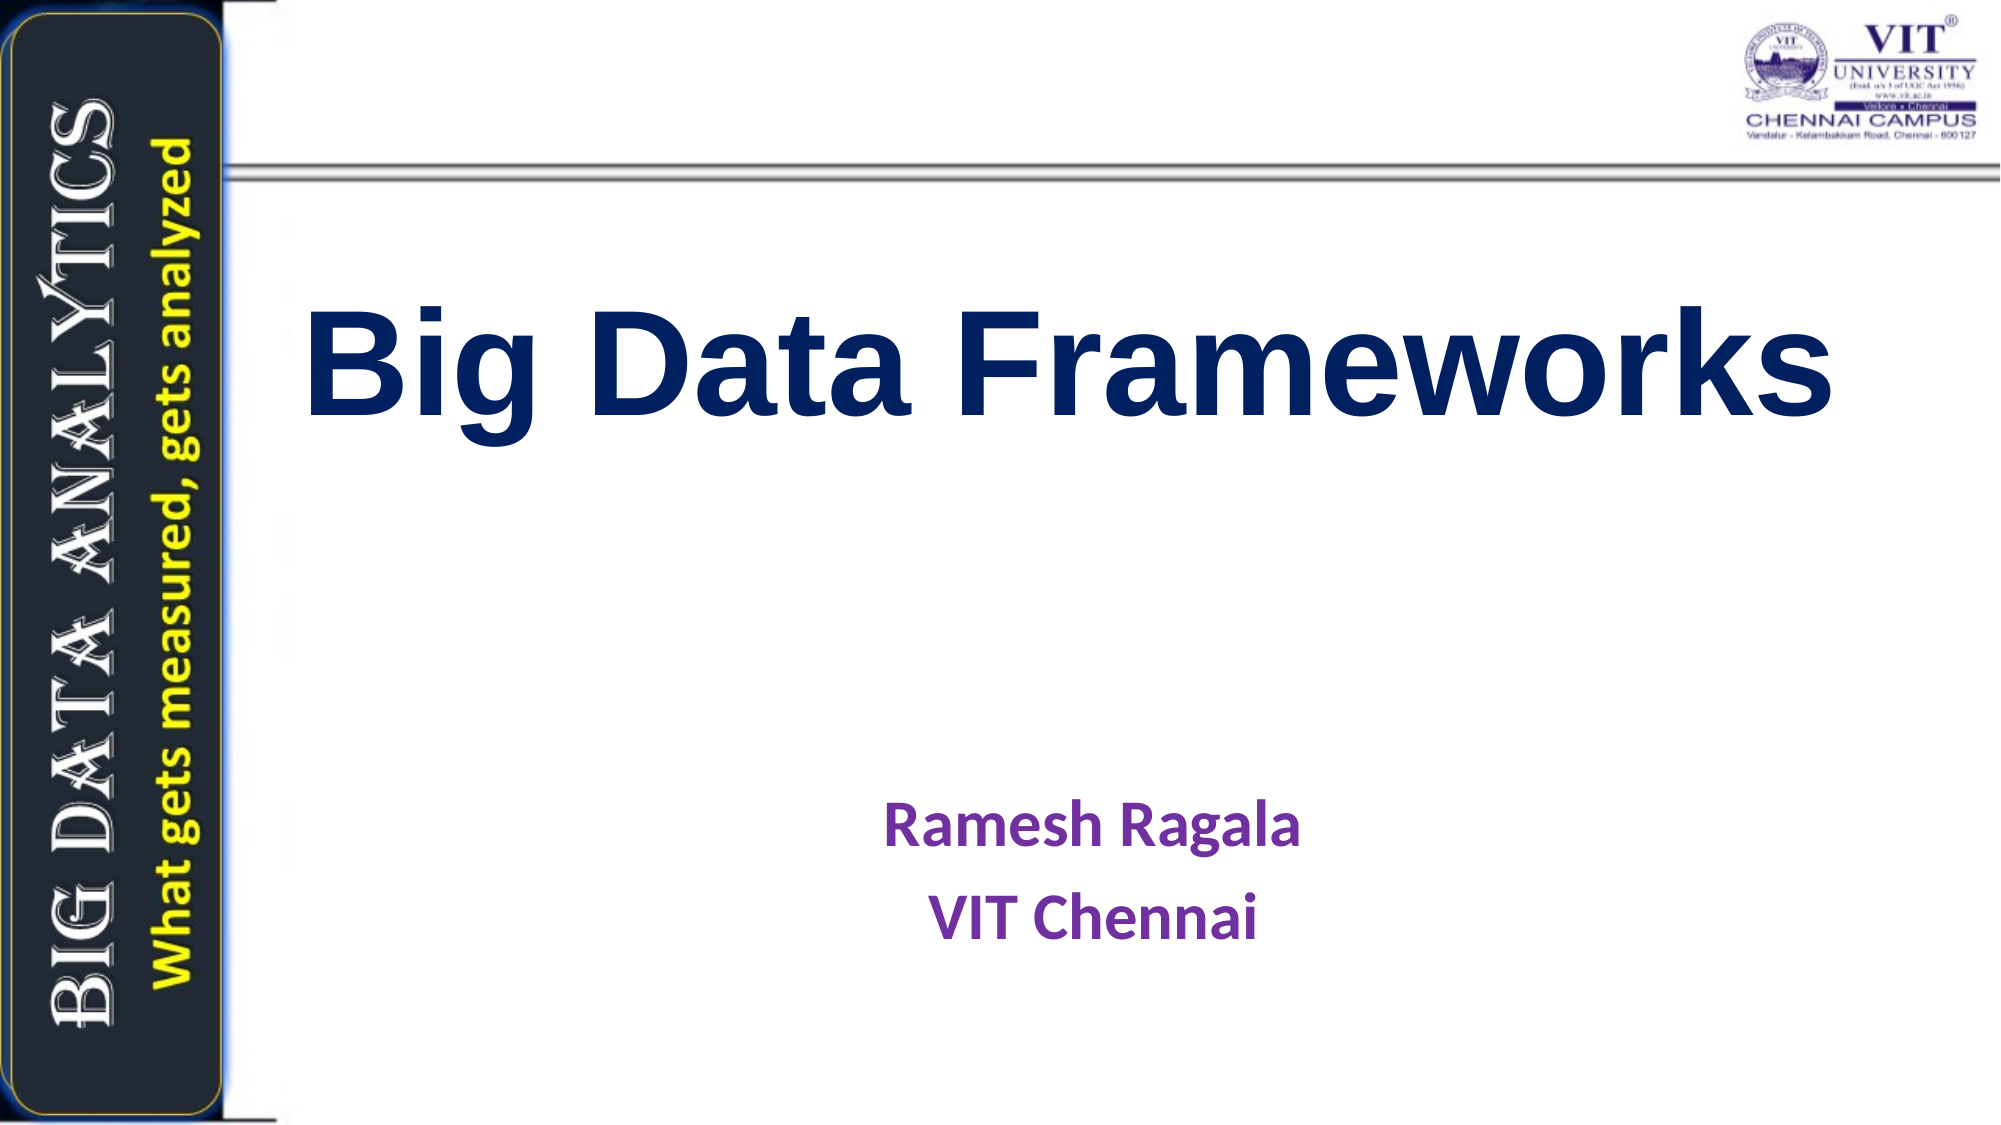

# Big Data Frameworks
Ramesh Ragala
VIT Chennai